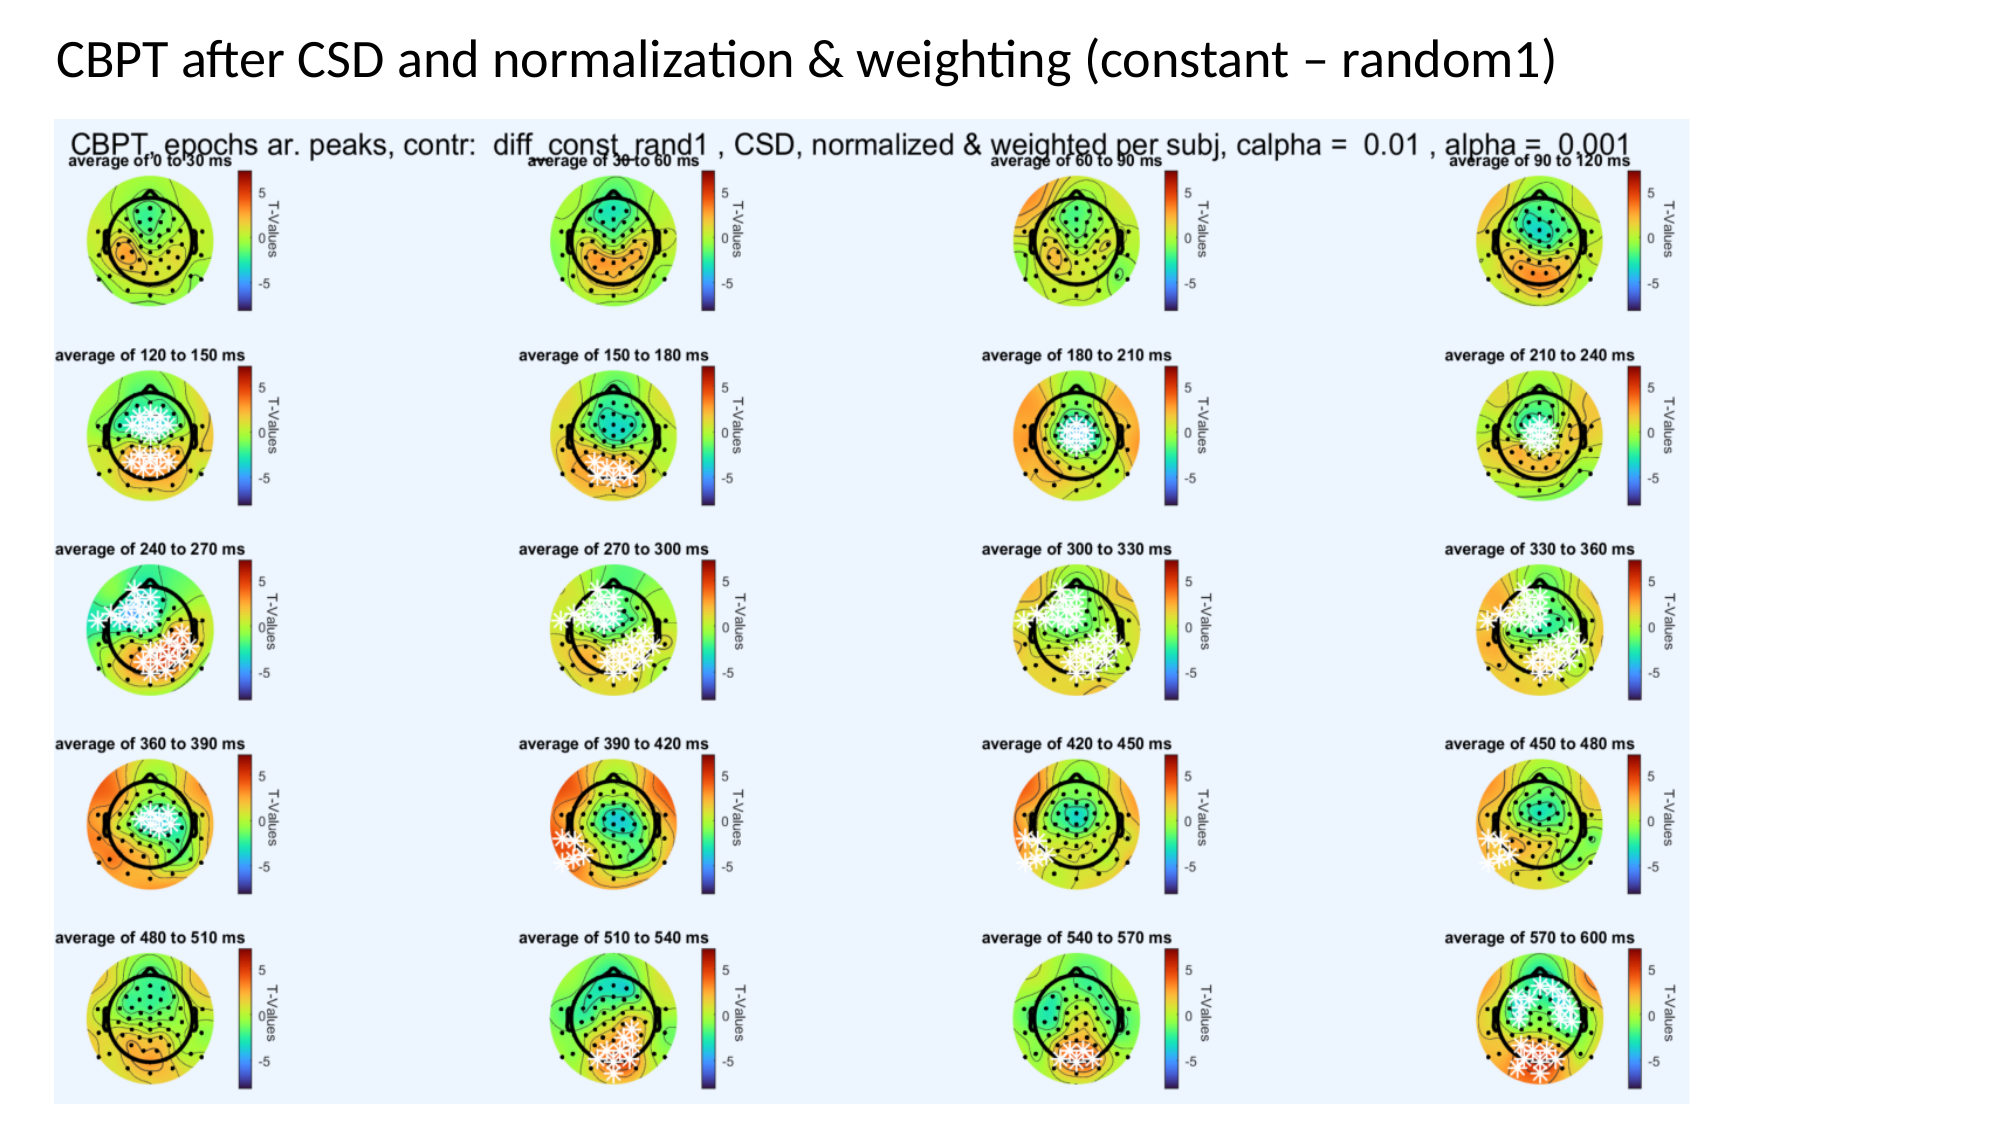

# CBPT after CSD and normalization & weighting (constant – random1)